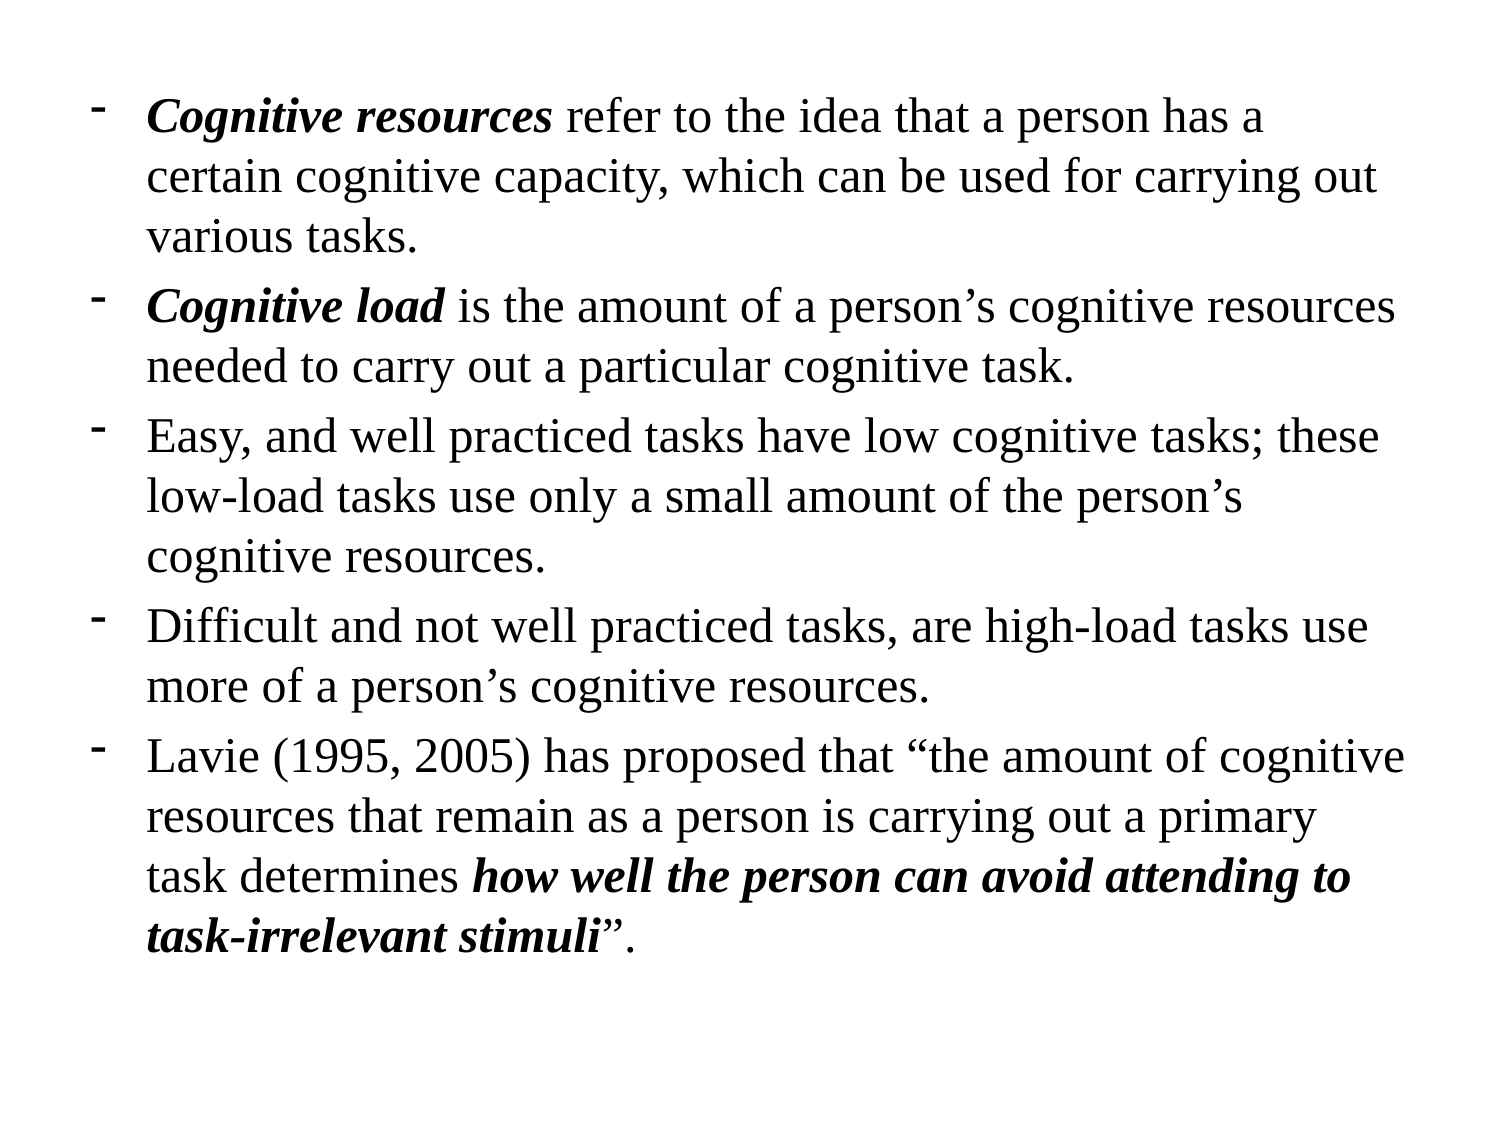

Cognitive resources refer to the idea that a person has a certain cognitive capacity, which can be used for carrying out various tasks.
Cognitive load is the amount of a person’s cognitive resources needed to carry out a particular cognitive task.
Easy, and well practiced tasks have low cognitive tasks; these low-load tasks use only a small amount of the person’s cognitive resources.
Difficult and not well practiced tasks, are high-load tasks use more of a person’s cognitive resources.
Lavie (1995, 2005) has proposed that “the amount of cognitive resources that remain as a person is carrying out a primary task determines how well the person can avoid attending to task-irrelevant stimuli”.